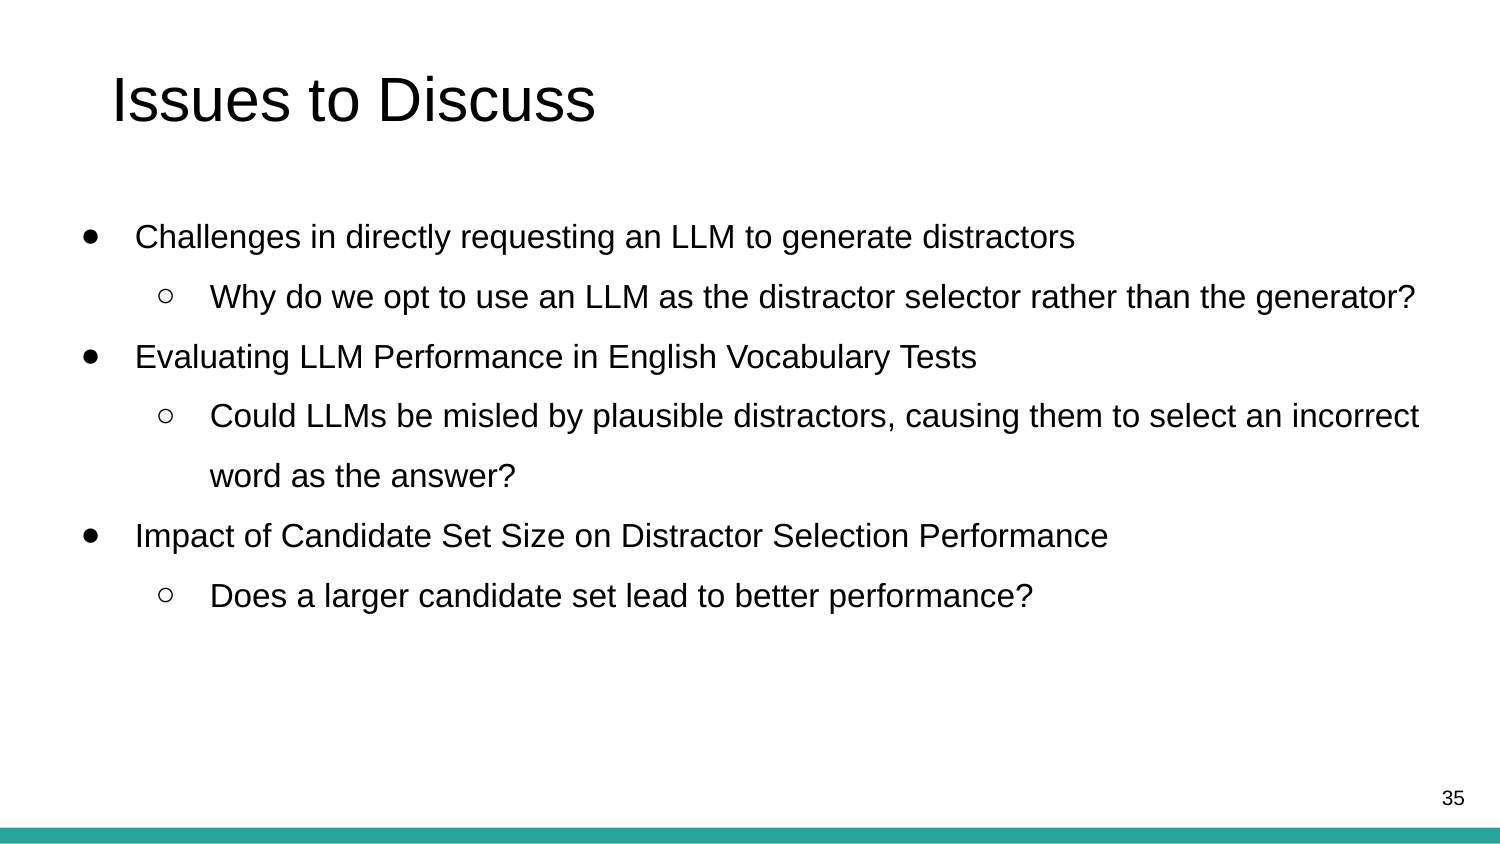

# Issues to Discuss

Challenges in directly requesting an LLM to generate distractors
Why do we opt to use an LLM as the distractor selector rather than the generator?
Evaluating LLM Performance in English Vocabulary Tests
Could LLMs be misled by plausible distractors, causing them to select an incorrect word as the answer?
Impact of Candidate Set Size on Distractor Selection Performance
Does a larger candidate set lead to better performance?
35